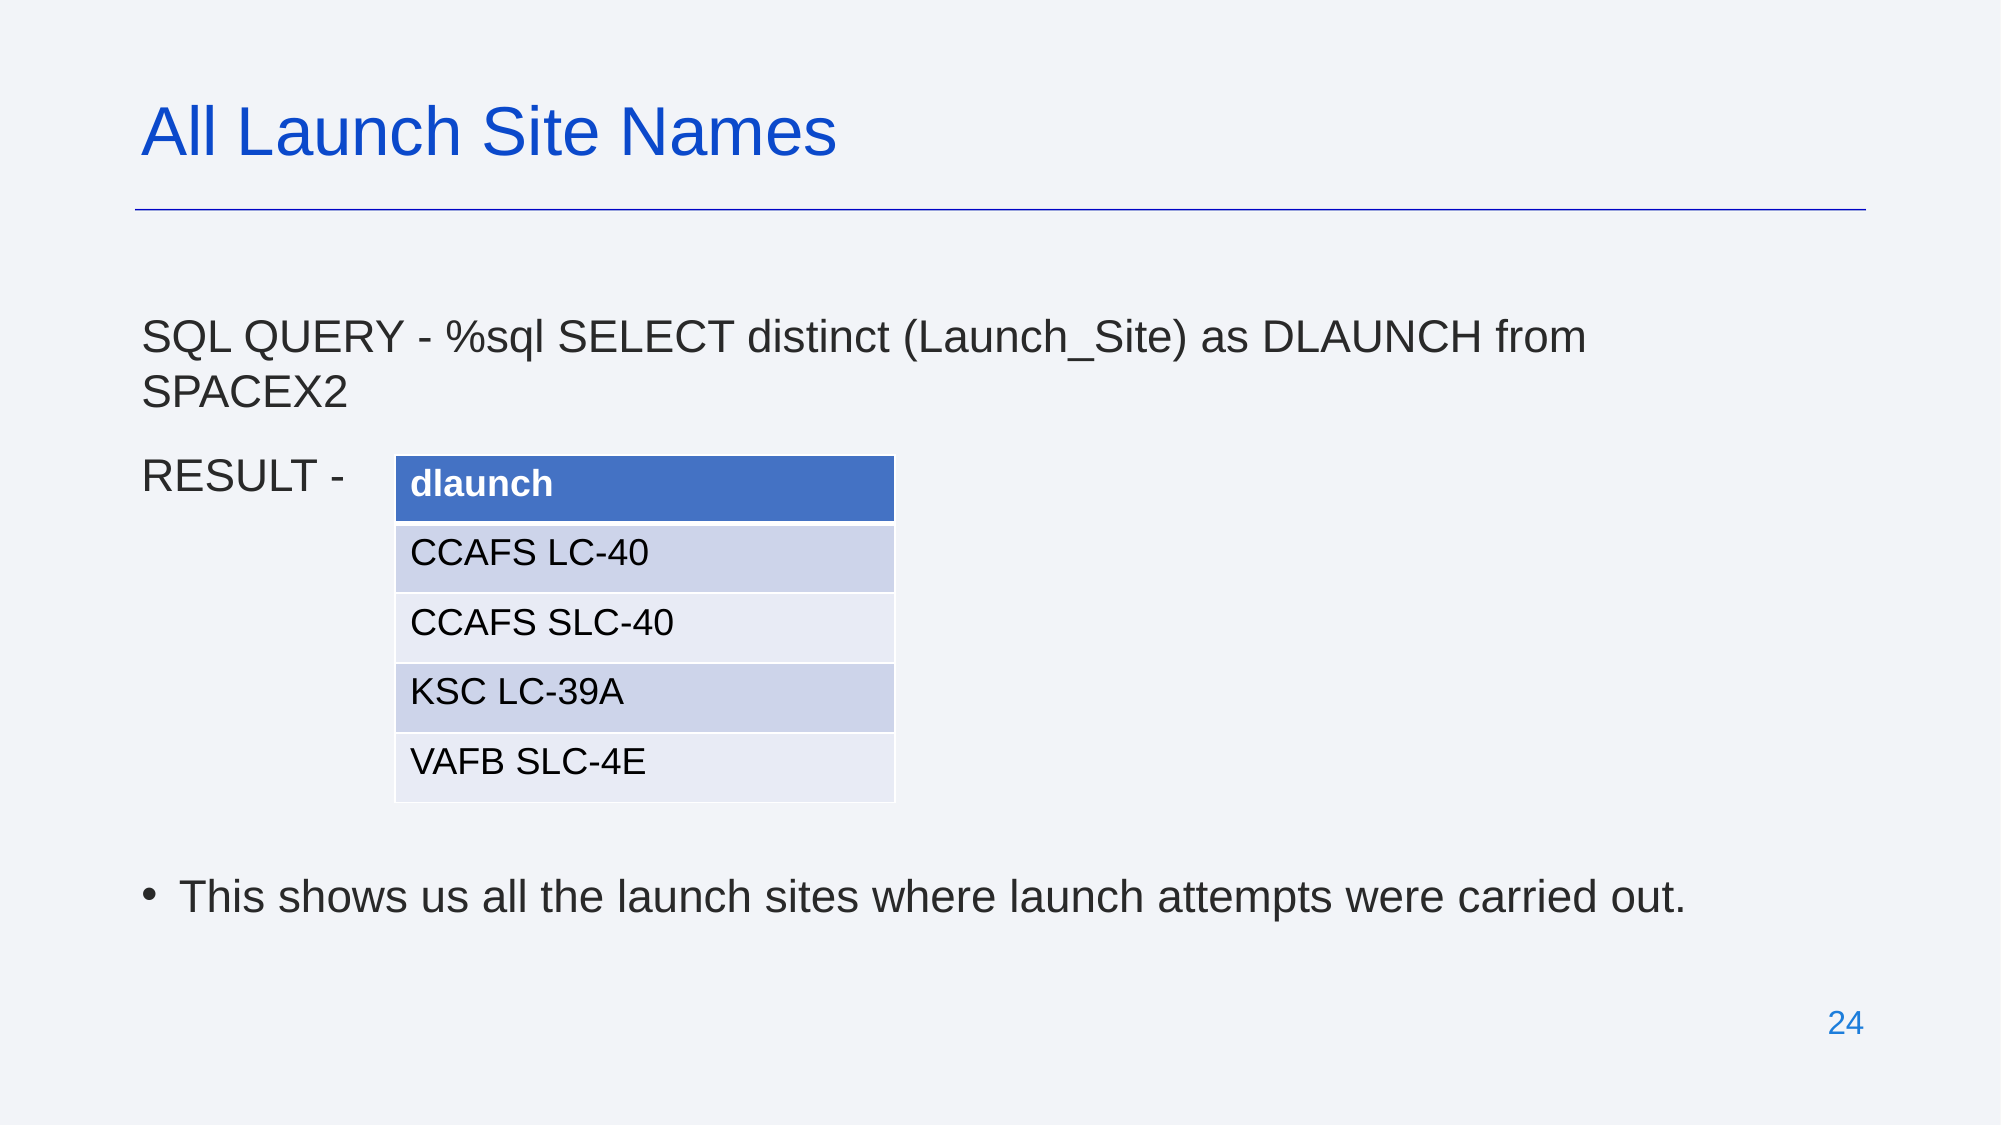

All Launch Site Names
SQL QUERY - %sql SELECT distinct (Launch_Site) as DLAUNCH from SPACEX2
RESULT -

This shows us all the launch sites where launch attempts were carried out.
| dlaunch |
| --- |
| CCAFS LC-40 |
| CCAFS SLC-40 |
| KSC LC-39A |
| VAFB SLC-4E |
24